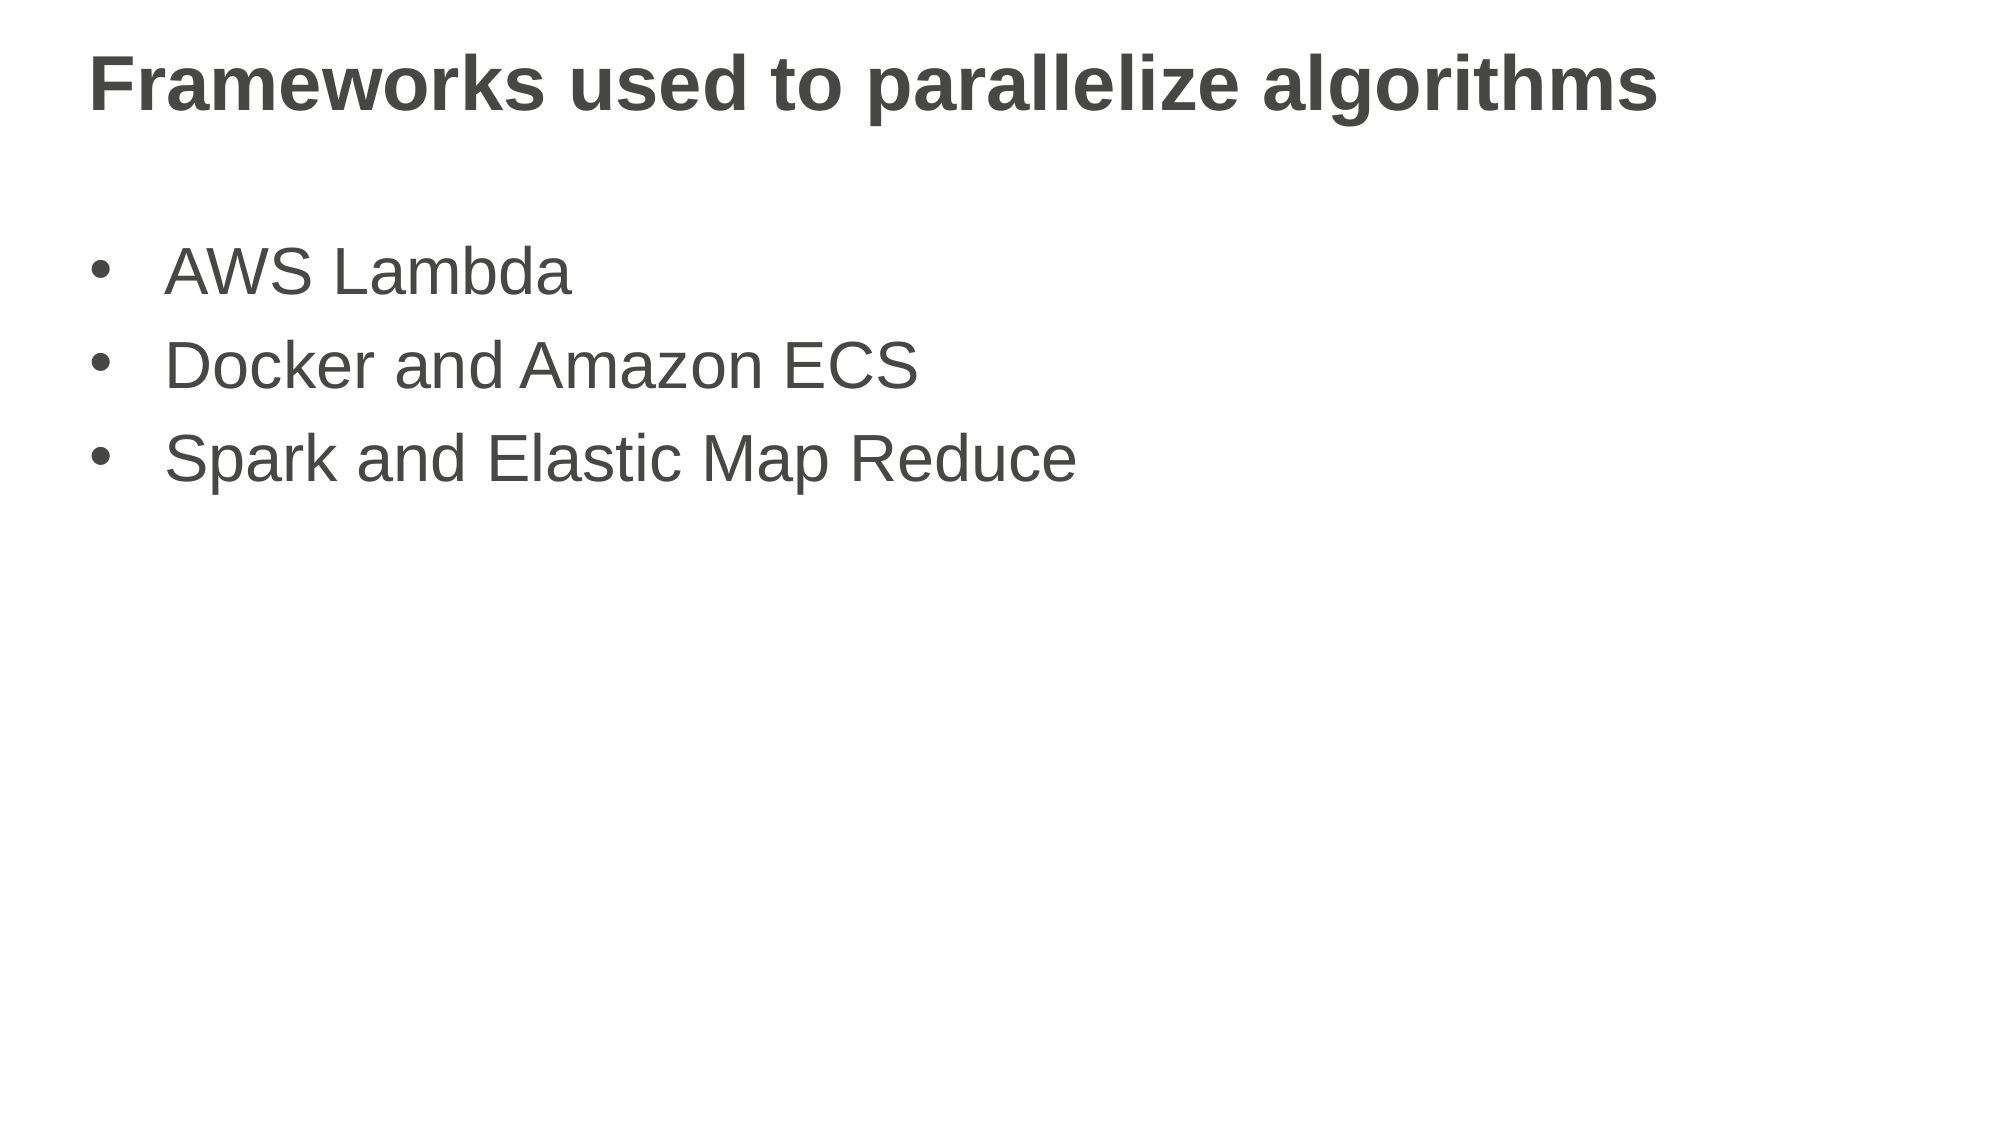

# Frameworks used to parallelize algorithms
AWS Lambda
Docker and Amazon ECS
Spark and Elastic Map Reduce